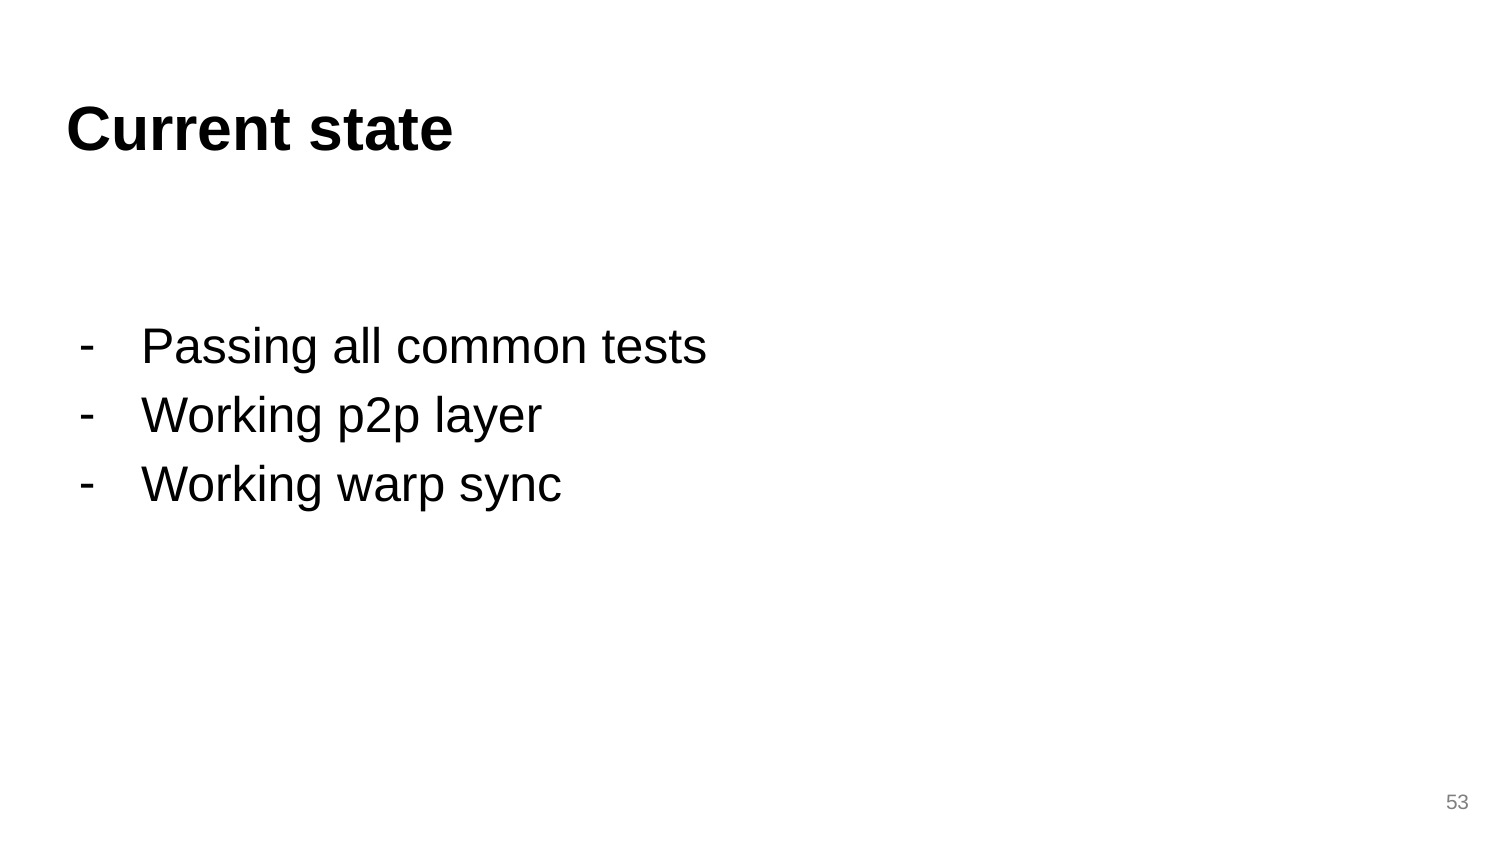

# Current state
Passing all common tests
Working p2p layer
Working warp sync
53